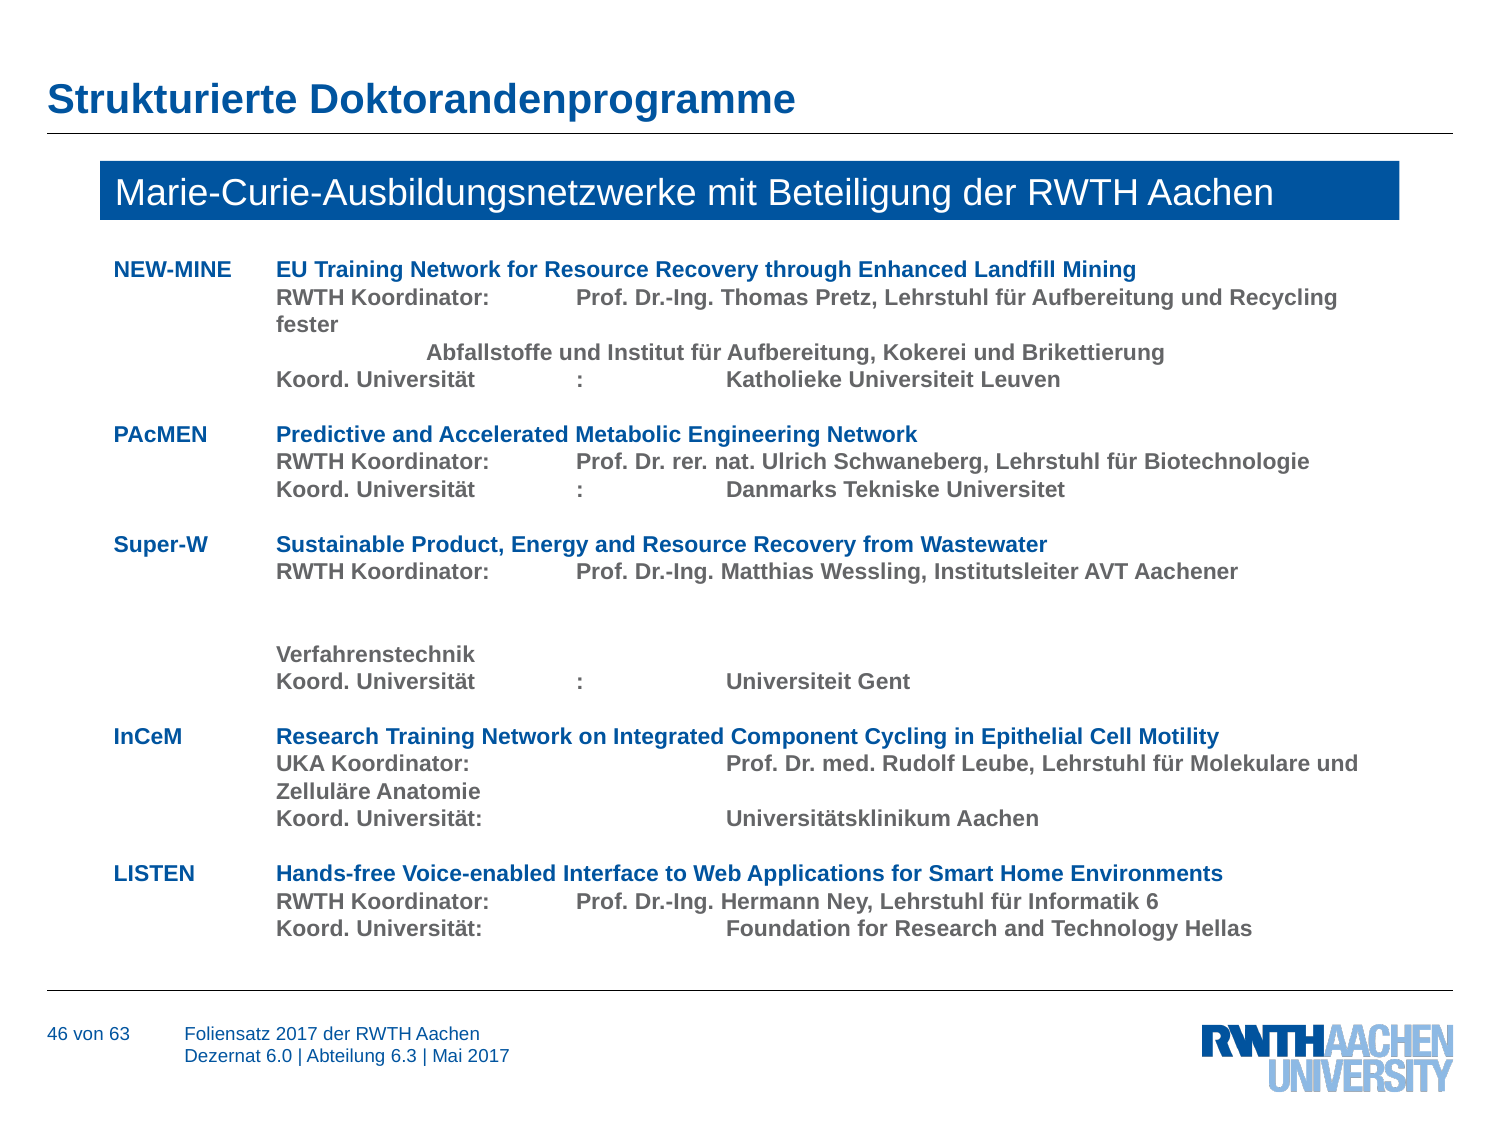

# Strukturierte Doktorandenprogramme
Marie-Curie-Ausbildungsnetzwerke mit Beteiligung der RWTH Aachen

NEW-MINE	EU Training Network for Resource Recovery through Enhanced Landfill Mining
	RWTH Koordinator:	Prof. Dr.-Ing. Thomas Pretz, Lehrstuhl für Aufbereitung und Recycling fester 								Abfallstoffe und Institut für Aufbereitung, Kokerei und Brikettierung
	Koord. Universität 	:	Katholieke Universiteit Leuven

PAcMEN	Predictive and Accelerated Metabolic Engineering Network
	RWTH Koordinator:	Prof. Dr. rer. nat. Ulrich Schwaneberg, Lehrstuhl für Biotechnologie
	Koord. Universität	:	Danmarks Tekniske Universitet

Super-W	Sustainable Product, Energy and Resource Recovery from Wastewater
	RWTH Koordinator:	Prof. Dr.-Ing. Matthias Wessling, Institutsleiter AVT Aachener
							Verfahrenstechnik
	Koord. Universität 	:	Universiteit Gent

InCeM	Research Training Network on Integrated Component Cycling in Epithelial Cell Motility
	UKA Koordinator:		Prof. Dr. med. Rudolf Leube, Lehrstuhl für Molekulare und Zelluläre Anatomie
	Koord. Universität:	 	Universitätsklinikum Aachen

LISTEN	Hands-free Voice-enabled Interface to Web Applications for Smart Home Environments
	RWTH Koordinator:	Prof. Dr.-Ing. Hermann Ney, Lehrstuhl für Informatik 6
	Koord. Universität:	 	Foundation for Research and Technology Hellas
46 von 63